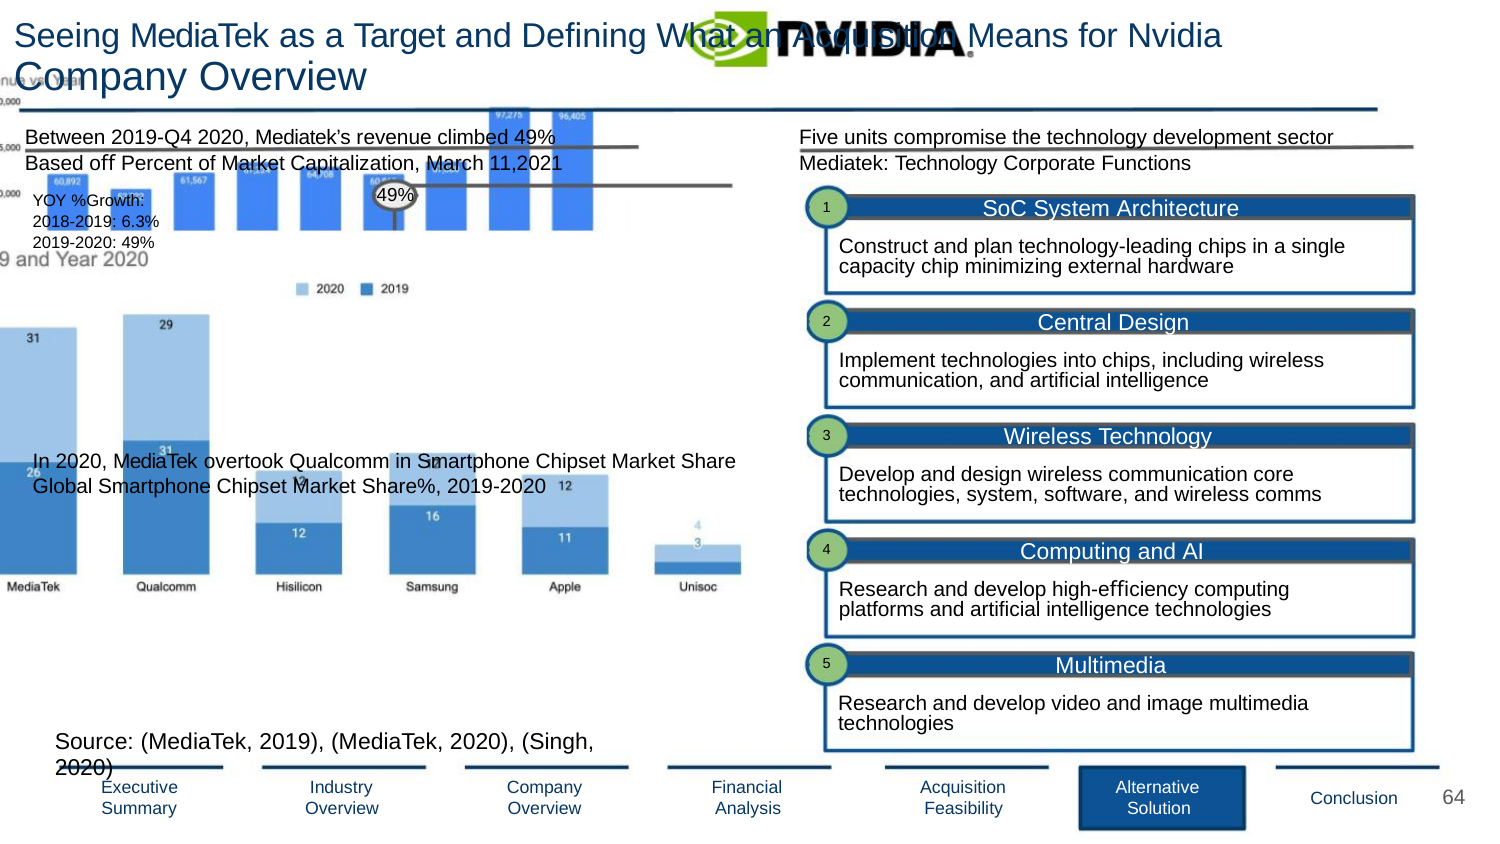

Seeing MediaTek as a Target and Deﬁning What an Acquisition Means for Nvidia
Company Overview
Between 2019-Q4 2020, Mediatek’s revenue climbed 49%
Five units compromise the technology development sector
Based oﬀ Percent of Market Capitalization, March 11,2021
Mediatek: Technology Corporate Functions
49%
YOY %Growth:
2018-2019: 6.3%
2019-2020: 49%
SoC System Architecture
1
Construct and plan technology-leading chips in a single
capacity chip minimizing external hardware
Central Design
2
Implement technologies into chips, including wireless
communication, and artiﬁcial intelligence
Wireless Technology
3
In 2020, MediaTek overtook Qualcomm in Smartphone Chipset Market Share
Global Smartphone Chipset Market Share%, 2019-2020
Develop and design wireless communication core
technologies, system, software, and wireless comms
Computing and AI
4
Research and develop high-eﬃciency computing
platforms and artiﬁcial intelligence technologies
Multimedia
5
Research and develop video and image multimedia
technologies
Source: (MediaTek, 2019), (MediaTek, 2020), (Singh, 2020)
Executive
Summary
Industry
Overview
Company
Overview
Financial
Analysis
Acquisition
Feasibility
Alternative
Solution
64
Conclusion